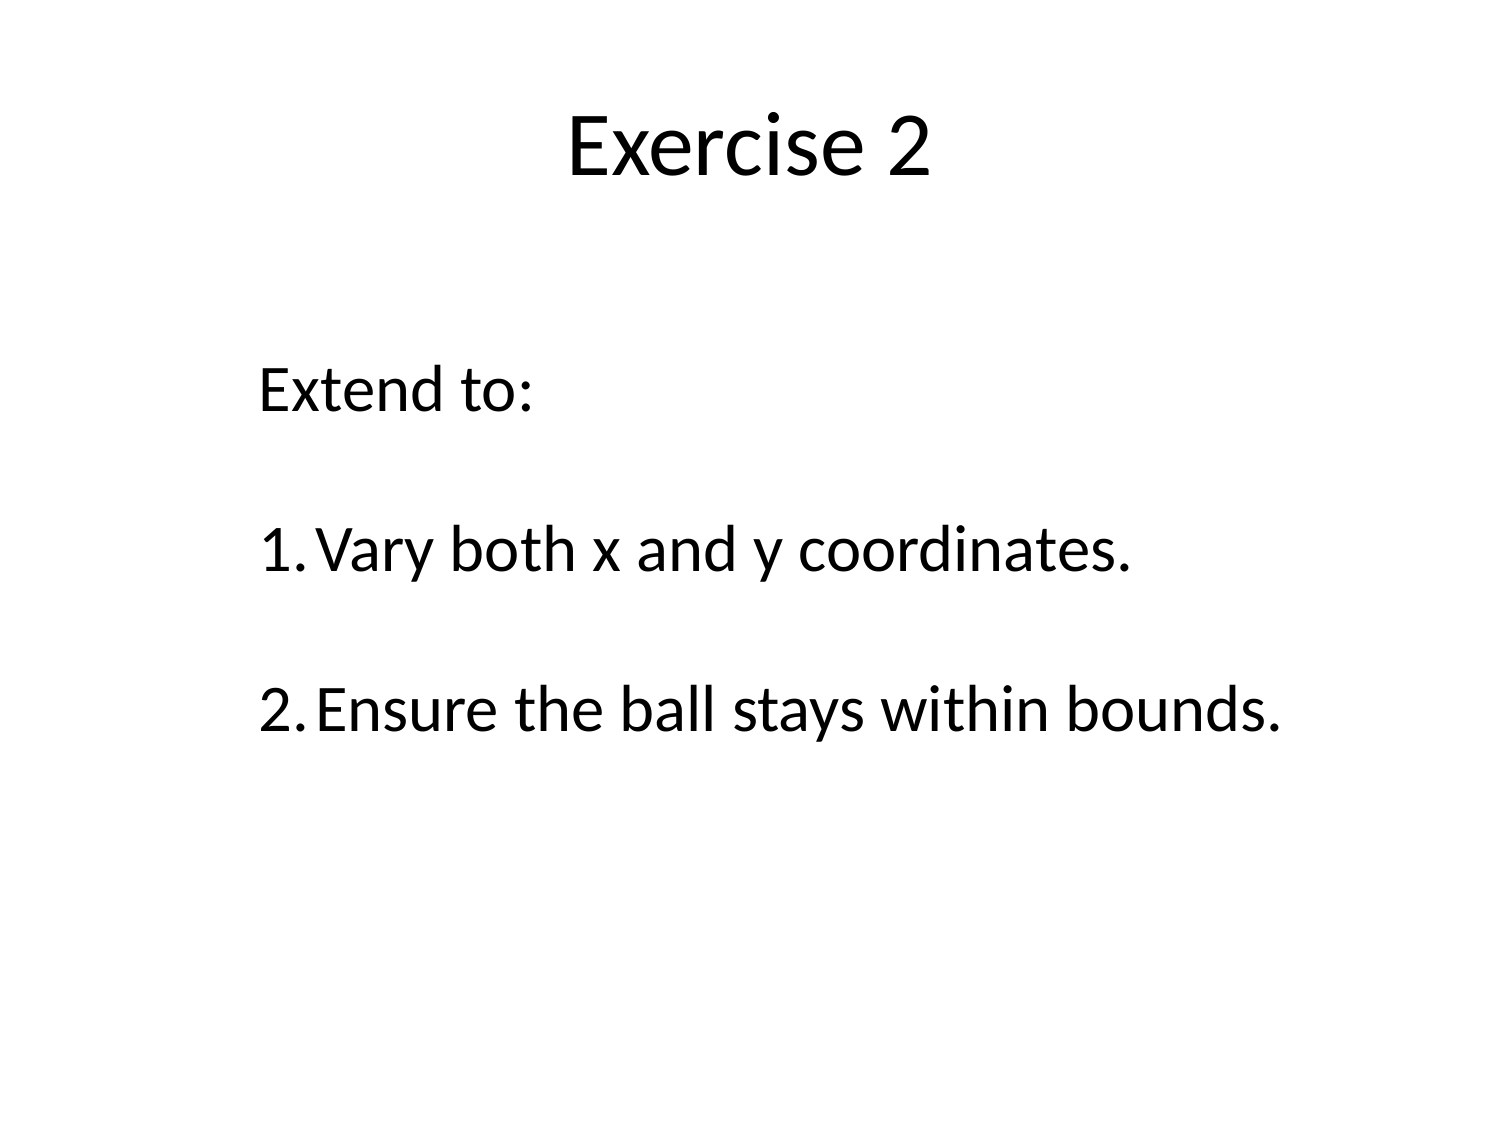

# Exercise 2
Extend to:

Vary both x and y coordinates.
Ensure the ball stays within bounds.